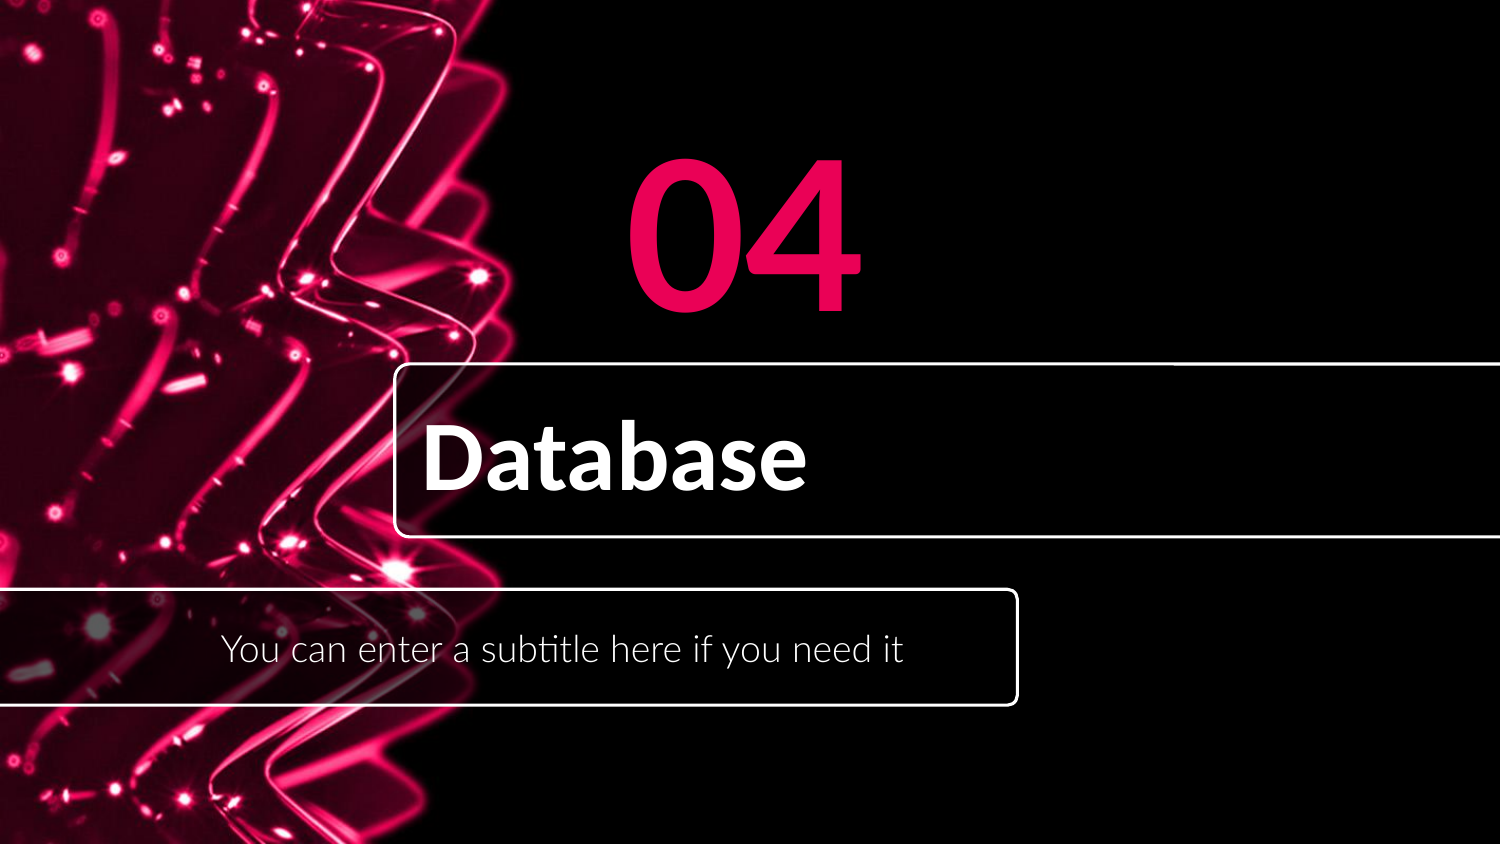

04

# Database

You can enter a subtitle here if you need it